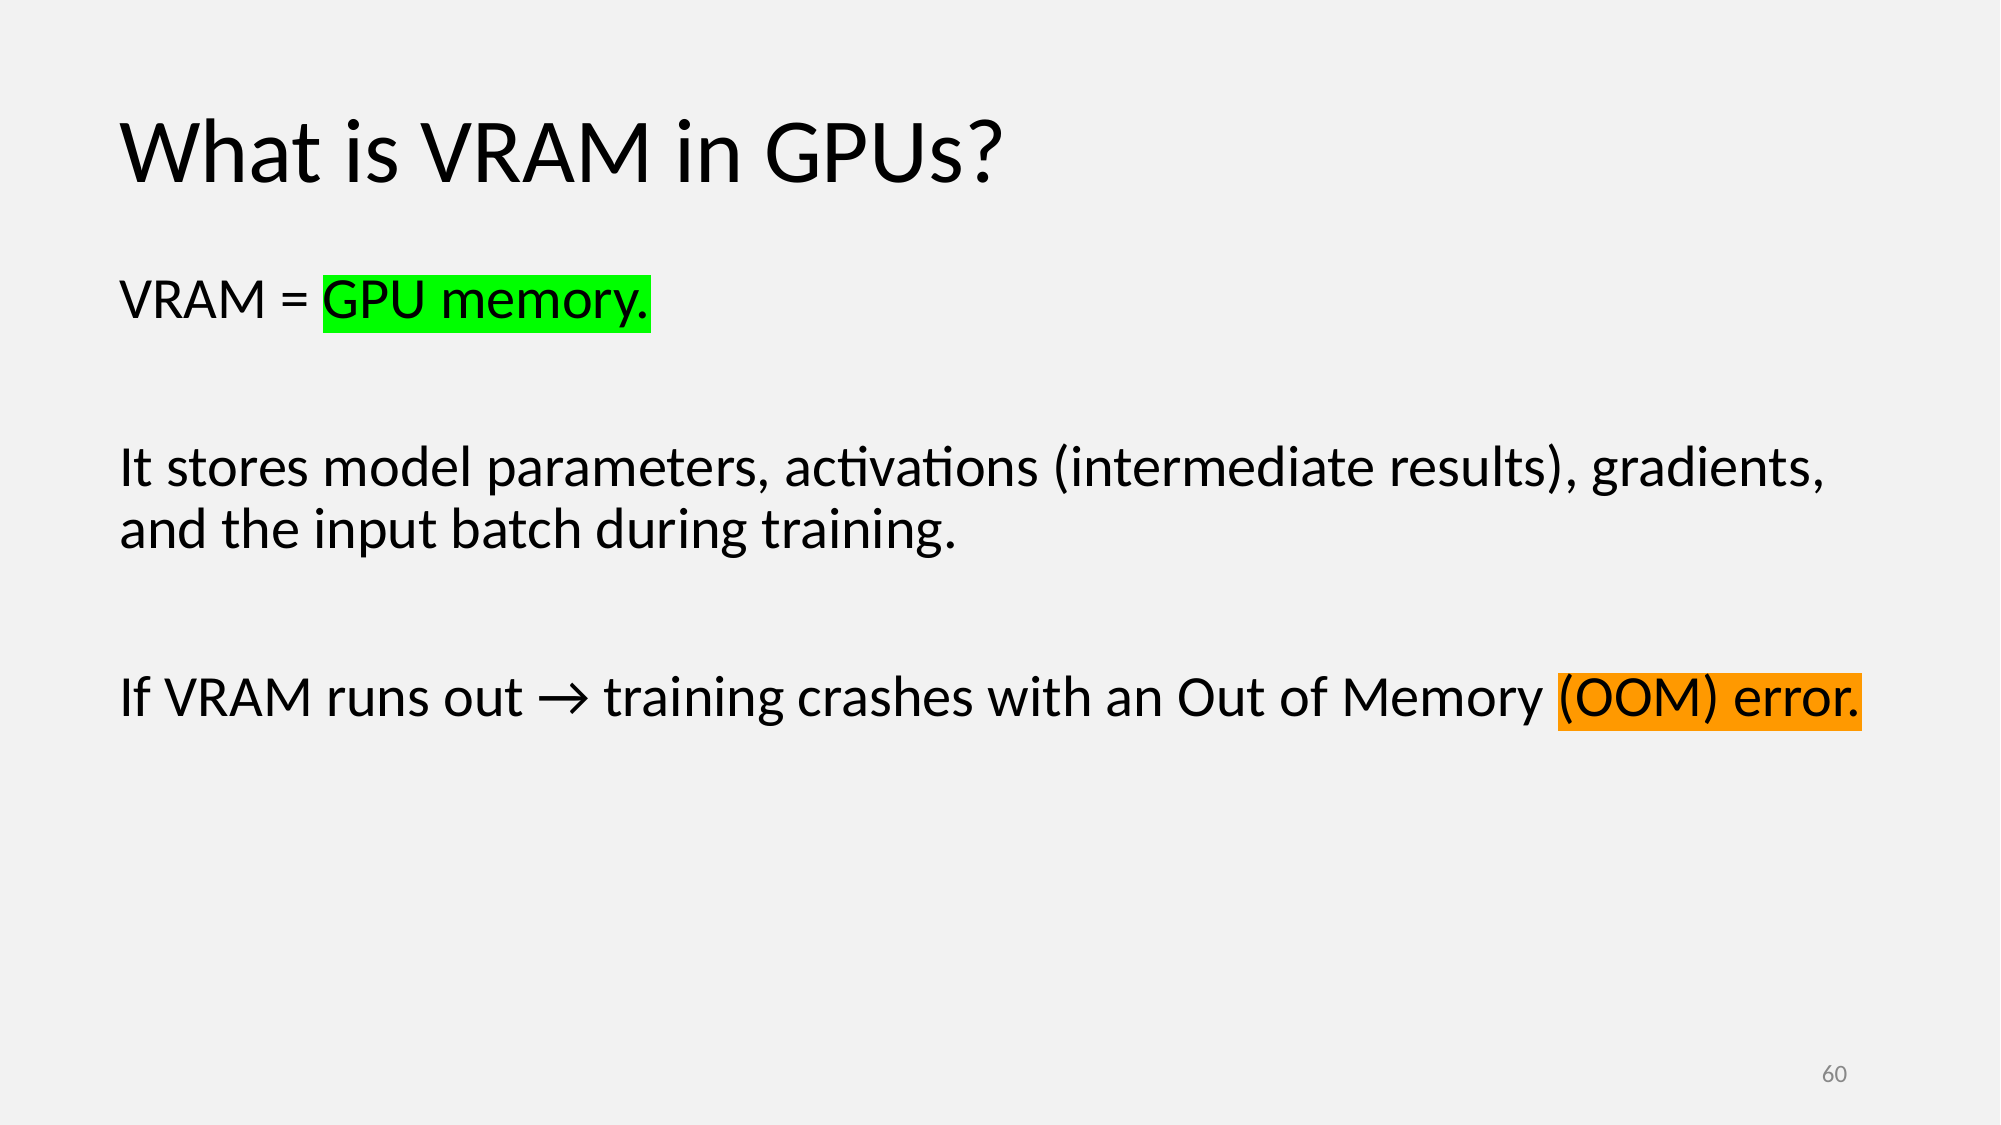

# What is VRAM in GPUs?
VRAM = GPU memory.

It stores model parameters, activations (intermediate results), gradients, and the input batch during training.

If VRAM runs out → training crashes with an Out of Memory (OOM) error.
60